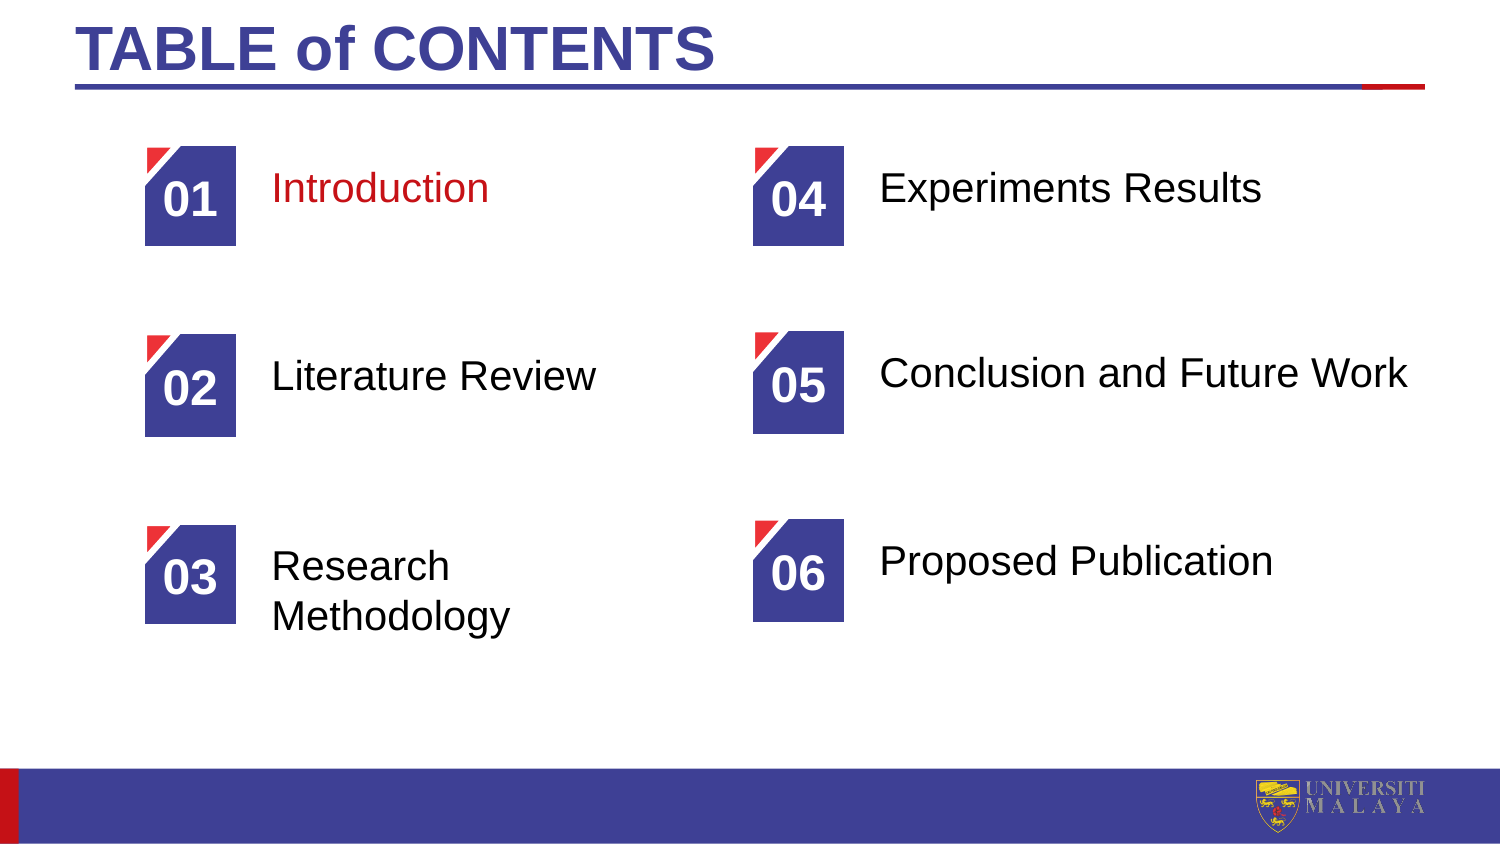

# TABLE of CONTENTS

04
Experiments Results

01
Introduction

05
Conclusion and Future Work

02
Literature Review

06
Proposed Publication

03
Research Methodology